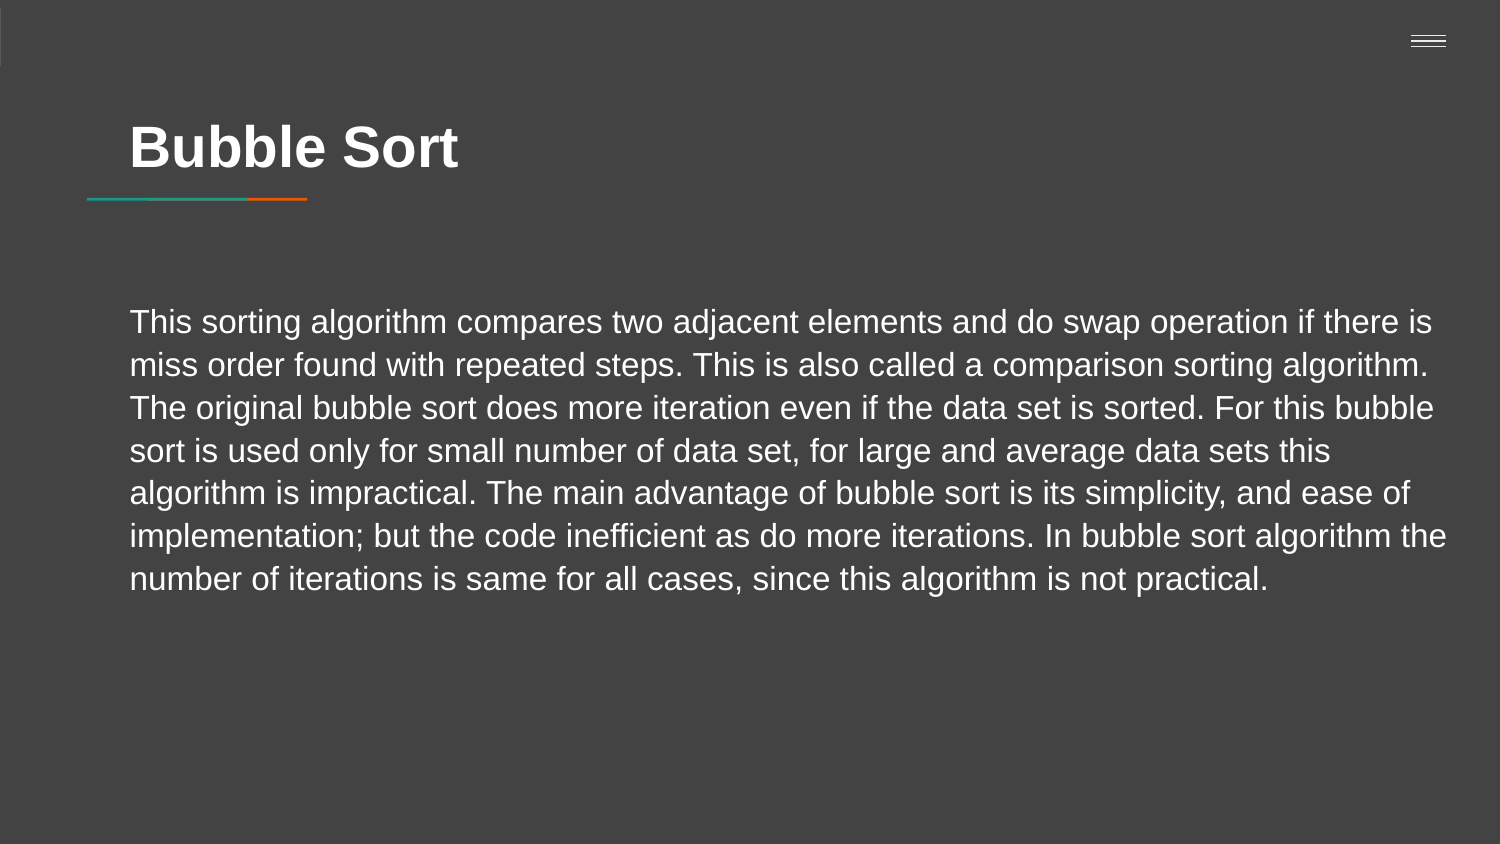

# Bubble Sort
This sorting algorithm compares two adjacent elements and do swap operation if there is miss order found with repeated steps. This is also called a comparison sorting algorithm. The original bubble sort does more iteration even if the data set is sorted. For this bubble sort is used only for small number of data set, for large and average data sets this algorithm is impractical. The main advantage of bubble sort is its simplicity, and ease of implementation; but the code inefficient as do more iterations. In bubble sort algorithm the number of iterations is same for all cases, since this algorithm is not practical.